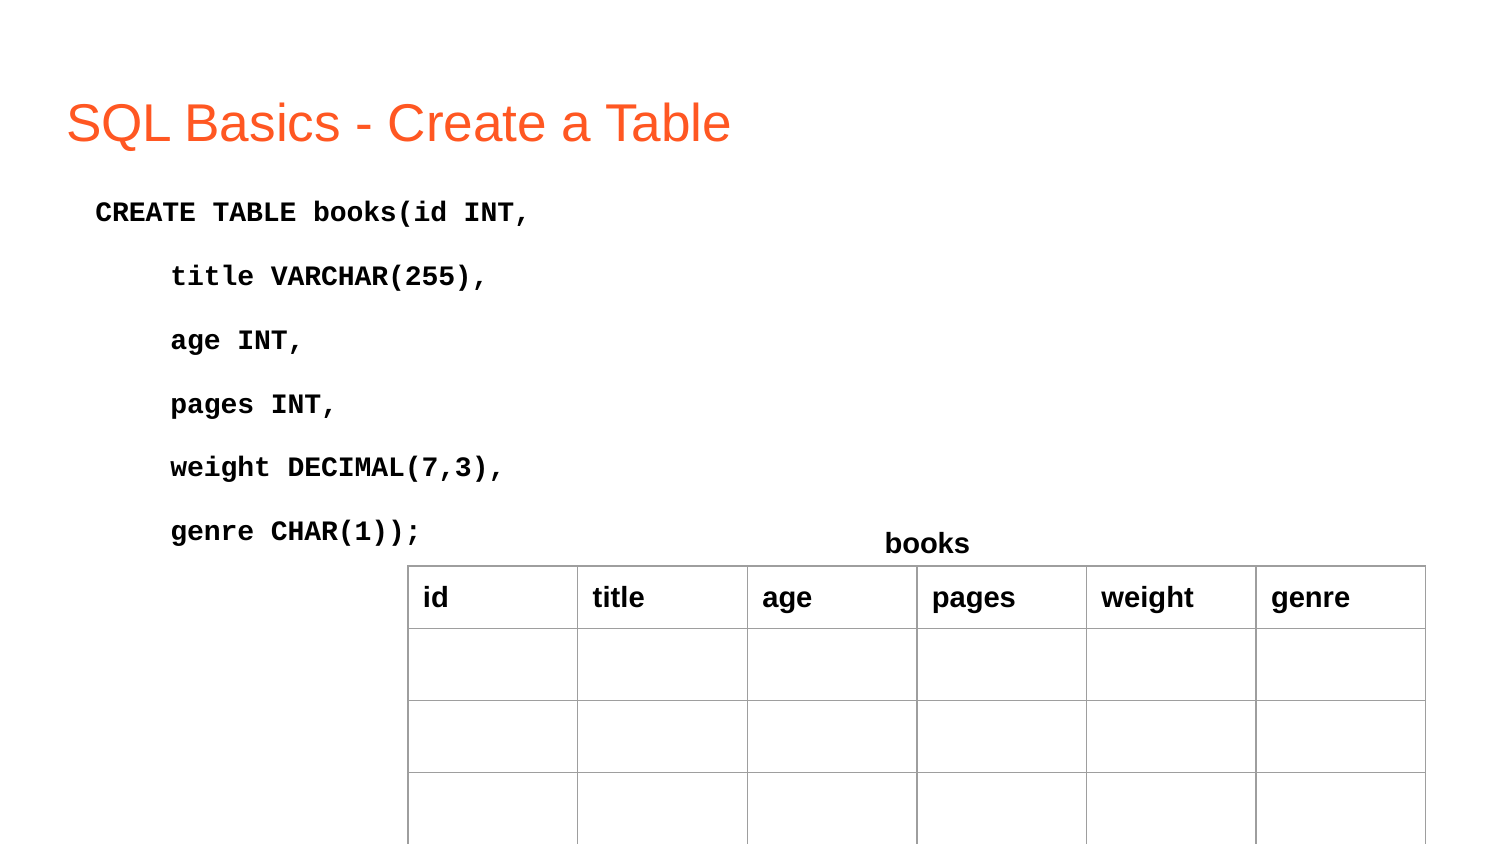

# SQL Basics - Create a Table
CREATE TABLE books(id INT,
title VARCHAR(255),
age INT,
pages INT,
weight DECIMAL(7,3),
genre CHAR(1));

books
| id | title | age | pages | weight | genre |
| --- | --- | --- | --- | --- | --- |
|  |  |  |  |  |  |
|  |  |  |  |  |  |
|  |  |  |  |  |  |